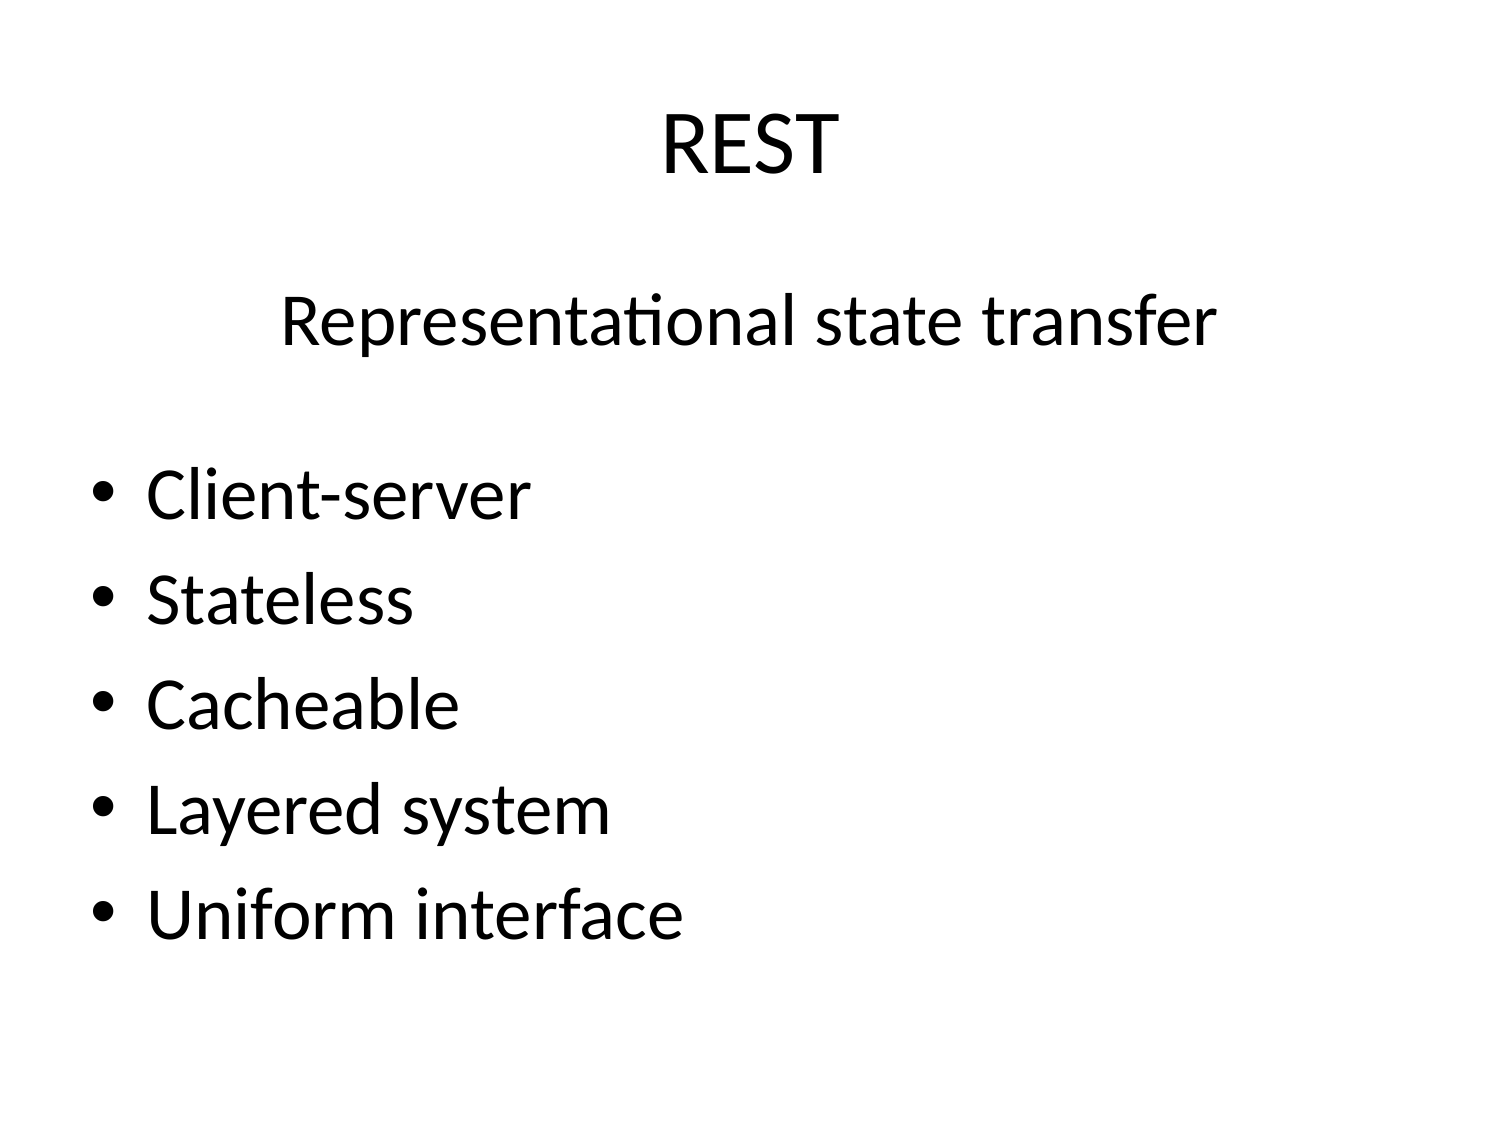

# REST
Representational state transfer

Client-server
Stateless
Cacheable
Layered system
Uniform interface